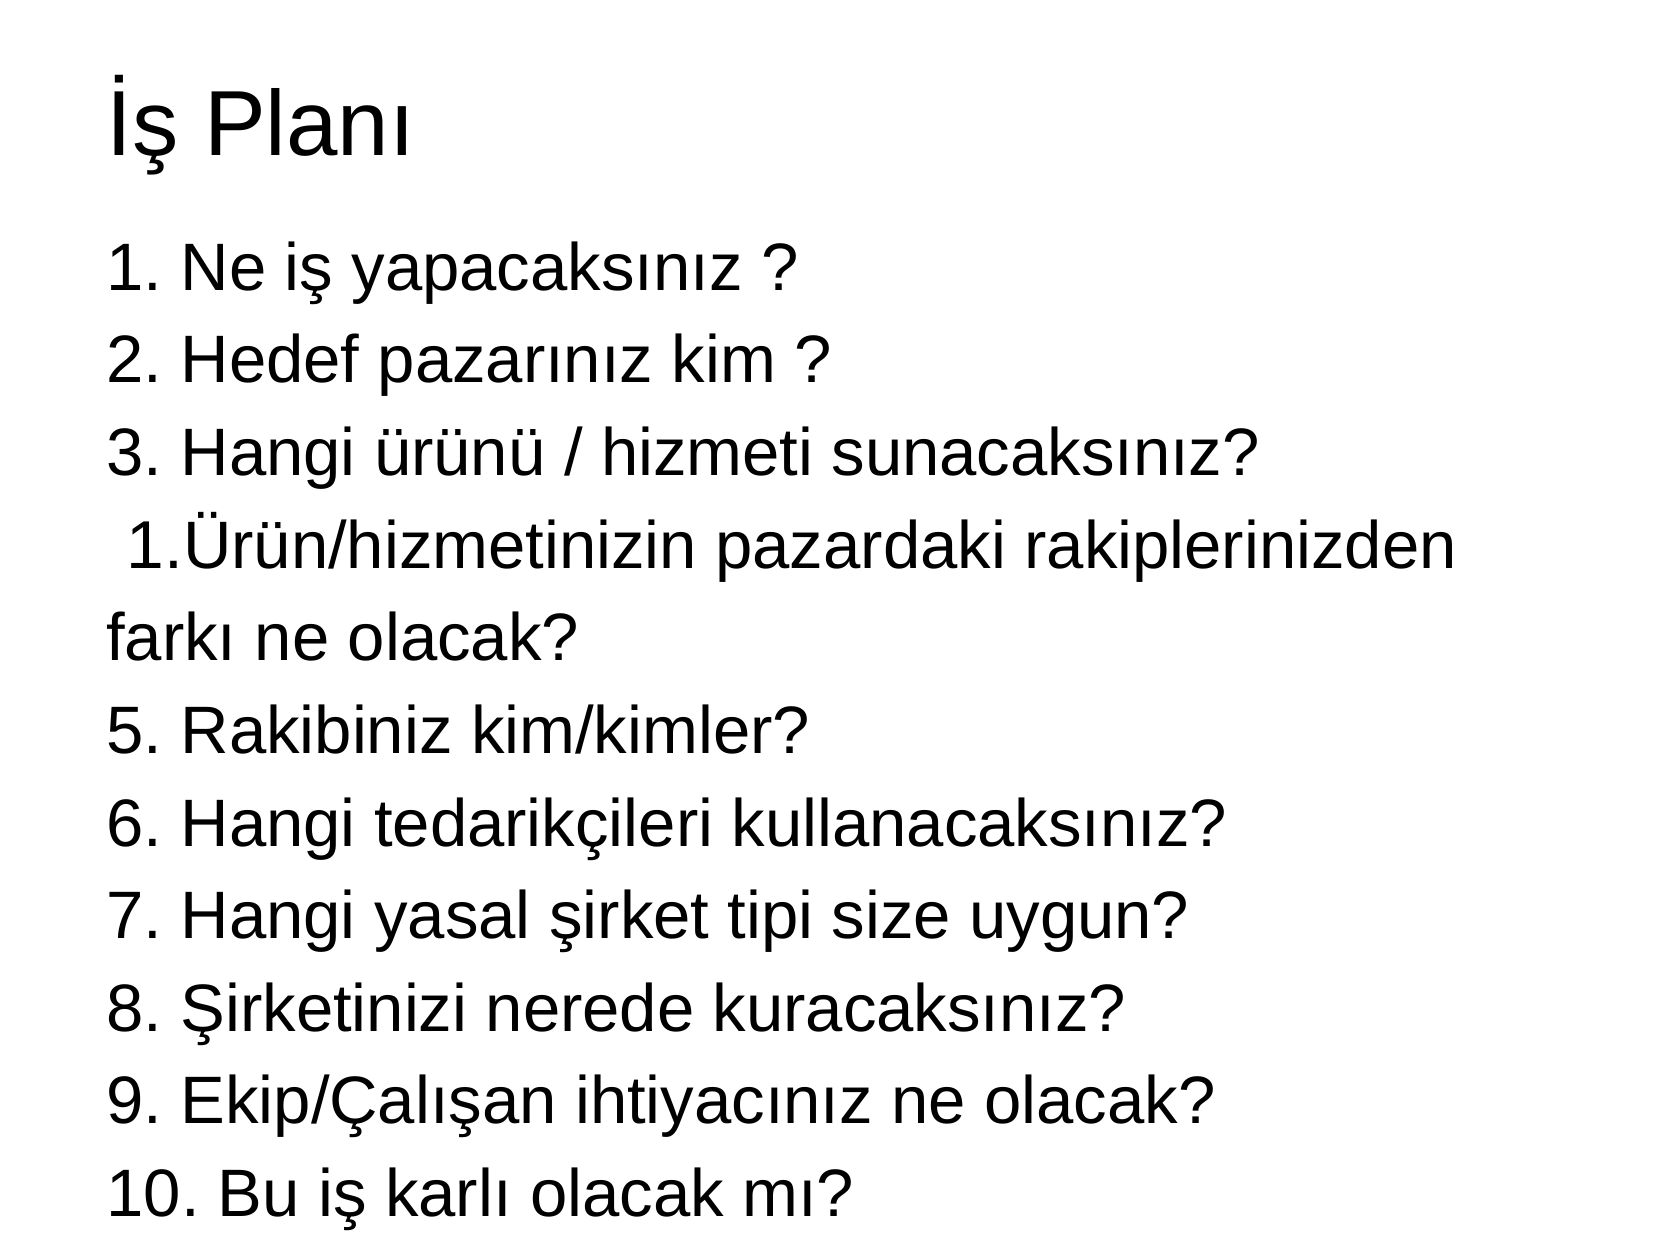

# İş Planı
1. Ne iş yapacaksınız ?
2. Hedef pazarınız kim ?
3. Hangi ürünü / hizmeti sunacaksınız?
Ürün/hizmetinizin pazardaki rakiplerinizden
farkı ne olacak?
5. Rakibiniz kim/kimler?
6. Hangi tedarikçileri kullanacaksınız?
7. Hangi yasal şirket tipi size uygun?
8. Şirketinizi nerede kuracaksınız?
9. Ekip/Çalışan ihtiyacınız ne olacak?
10. Bu iş karlı olacak mı?